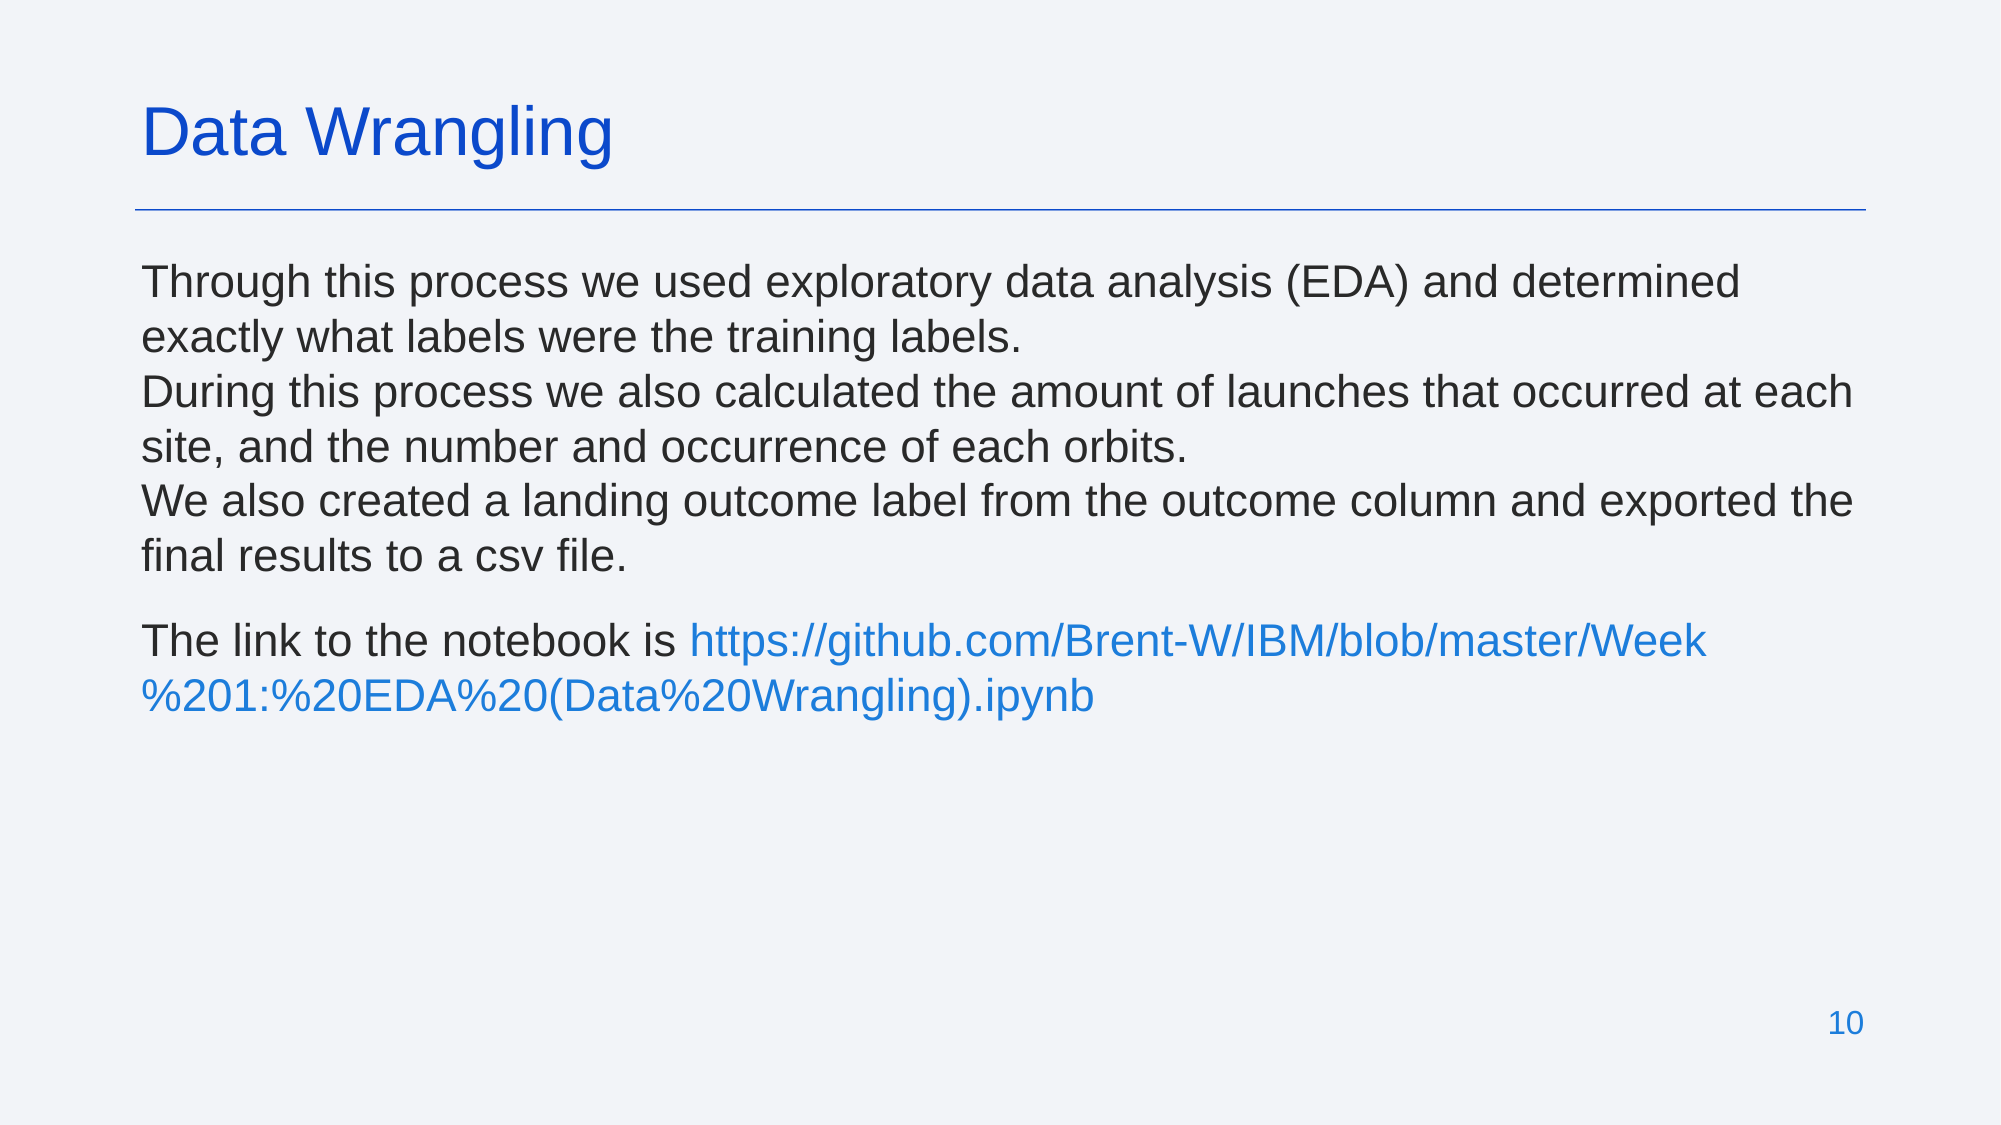

Data Wrangling
Through this process we used exploratory data analysis (EDA) and determined exactly what labels were the training labels.
During this process we also calculated the amount of launches that occurred at each site, and the number and occurrence of each orbits.
We also created a landing outcome label from the outcome column and exported the final results to a csv file.
The link to the notebook is https://github.com/Brent-W/IBM/blob/master/Week%201:%20EDA%20(Data%20Wrangling).ipynb

10